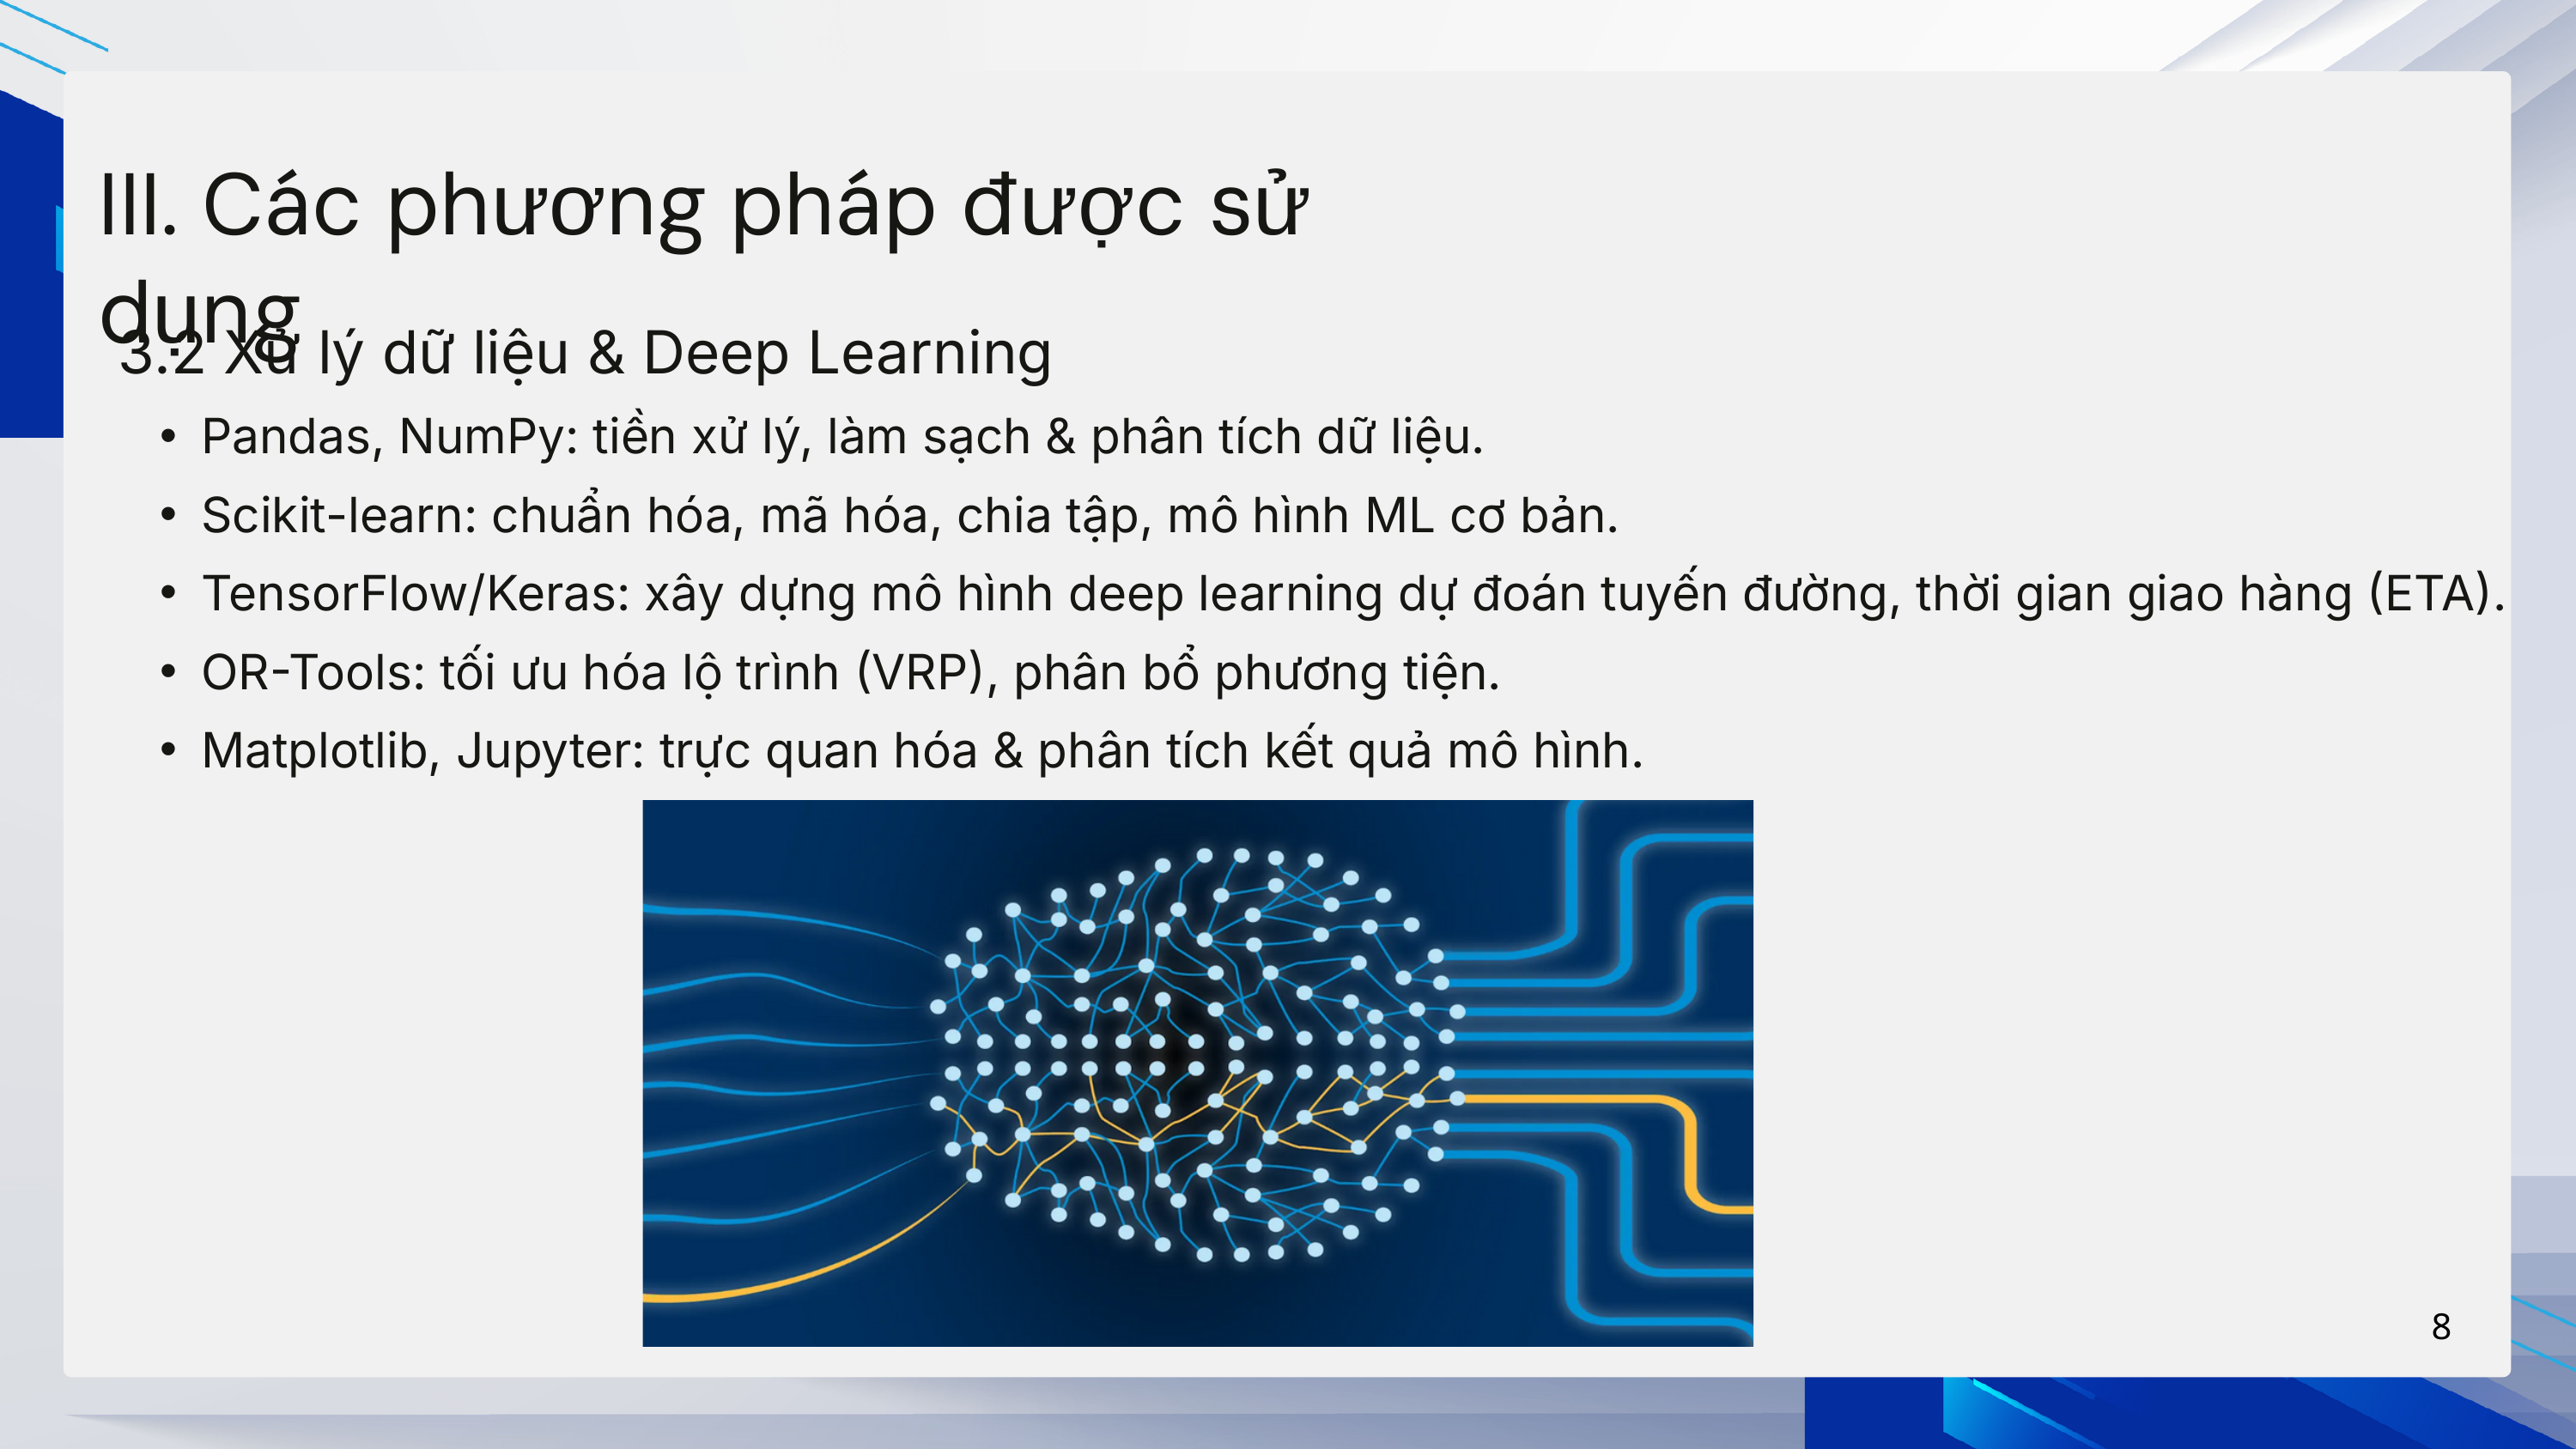

III. Các phương pháp được sử dụng
3.2 Xử lý dữ liệu & Deep Learning
Pandas, NumPy: tiền xử lý, làm sạch & phân tích dữ liệu.
Scikit-learn: chuẩn hóa, mã hóa, chia tập, mô hình ML cơ bản.
TensorFlow/Keras: xây dựng mô hình deep learning dự đoán tuyến đường, thời gian giao hàng (ETA).
OR-Tools: tối ưu hóa lộ trình (VRP), phân bổ phương tiện.
Matplotlib, Jupyter: trực quan hóa & phân tích kết quả mô hình.

8